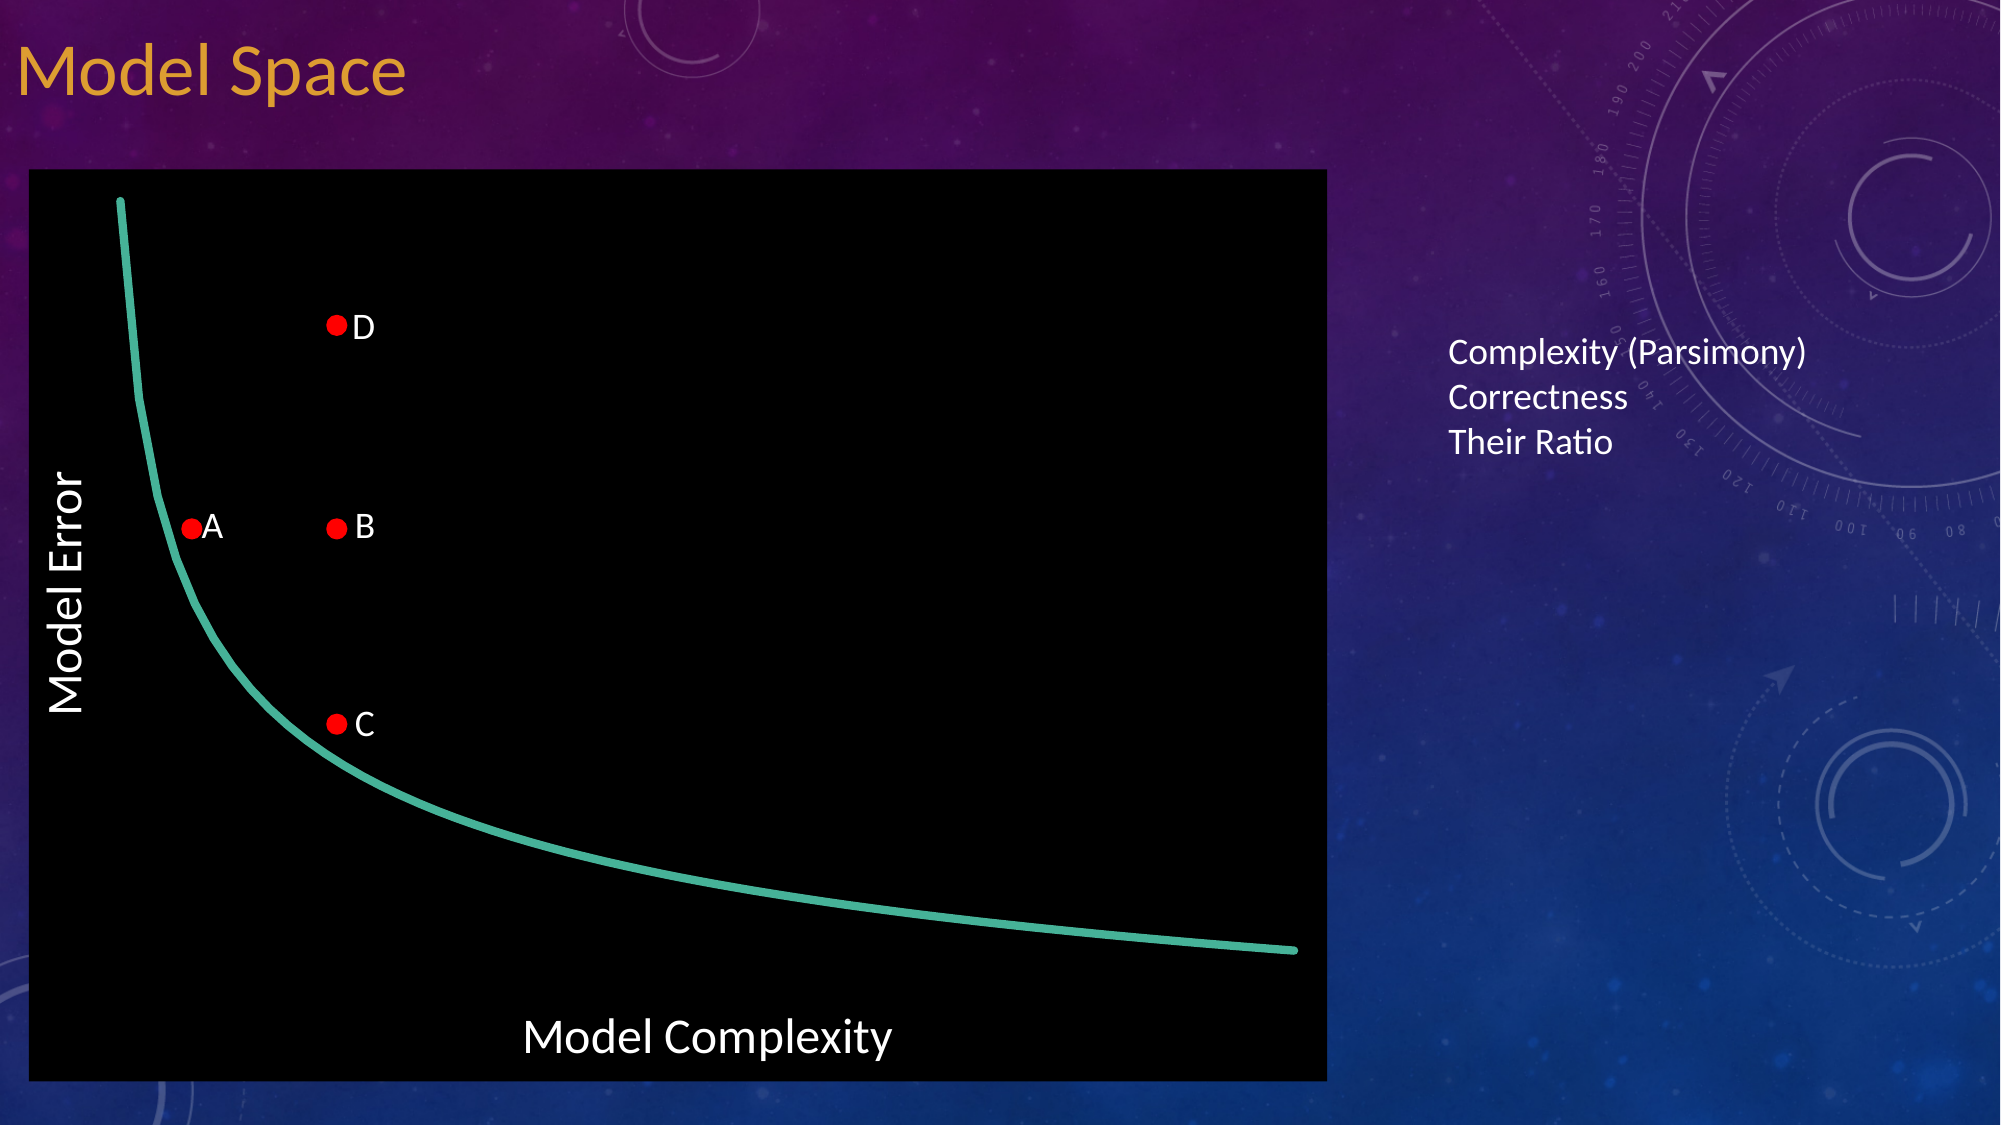

# Model Space

### Chart

| Category |  |
|---|---|
D

Complexity (Parsimony)
Correctness
Their Ratio
A
B

C